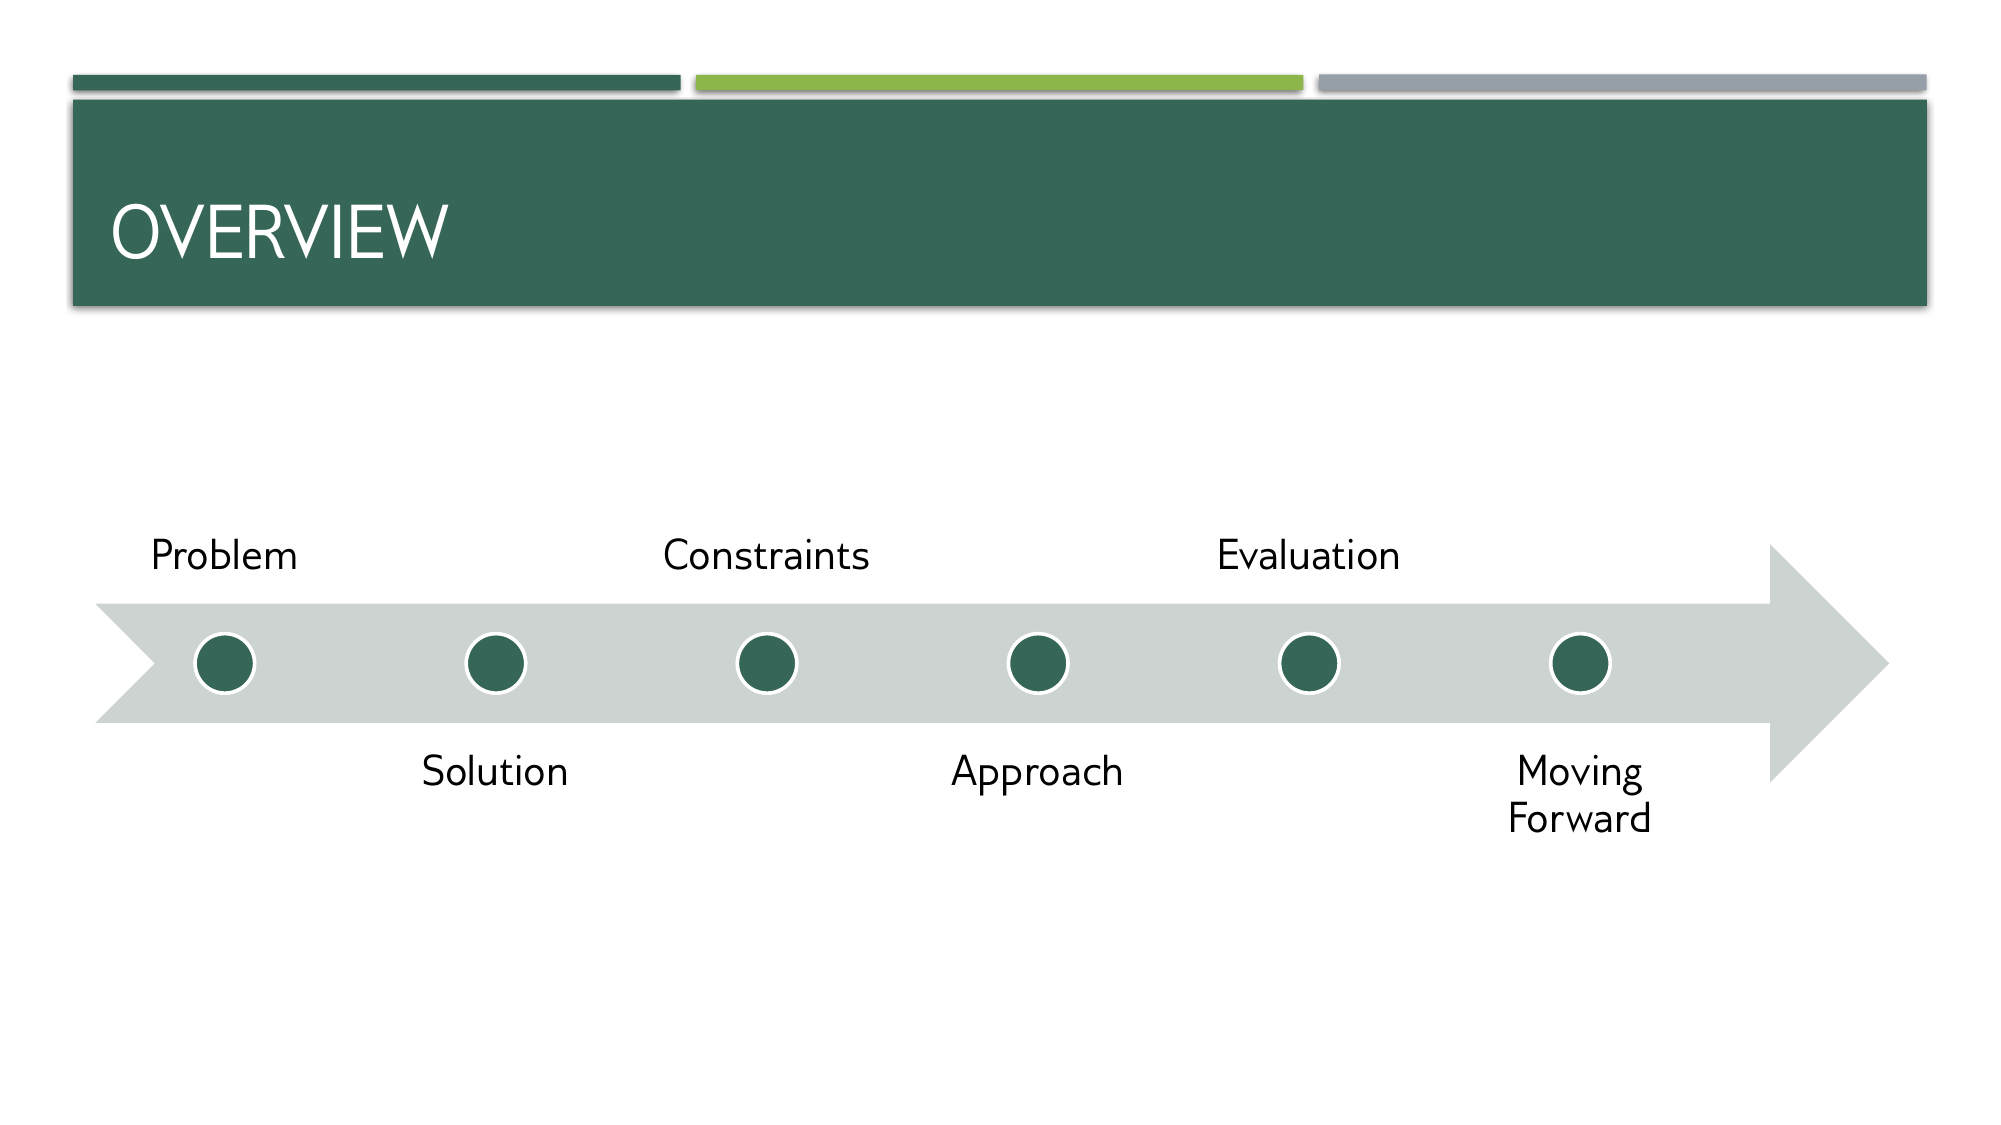

# OVERVIEW
Problem
Solution
Constraints
Approach
Evaluation
Moving Forward